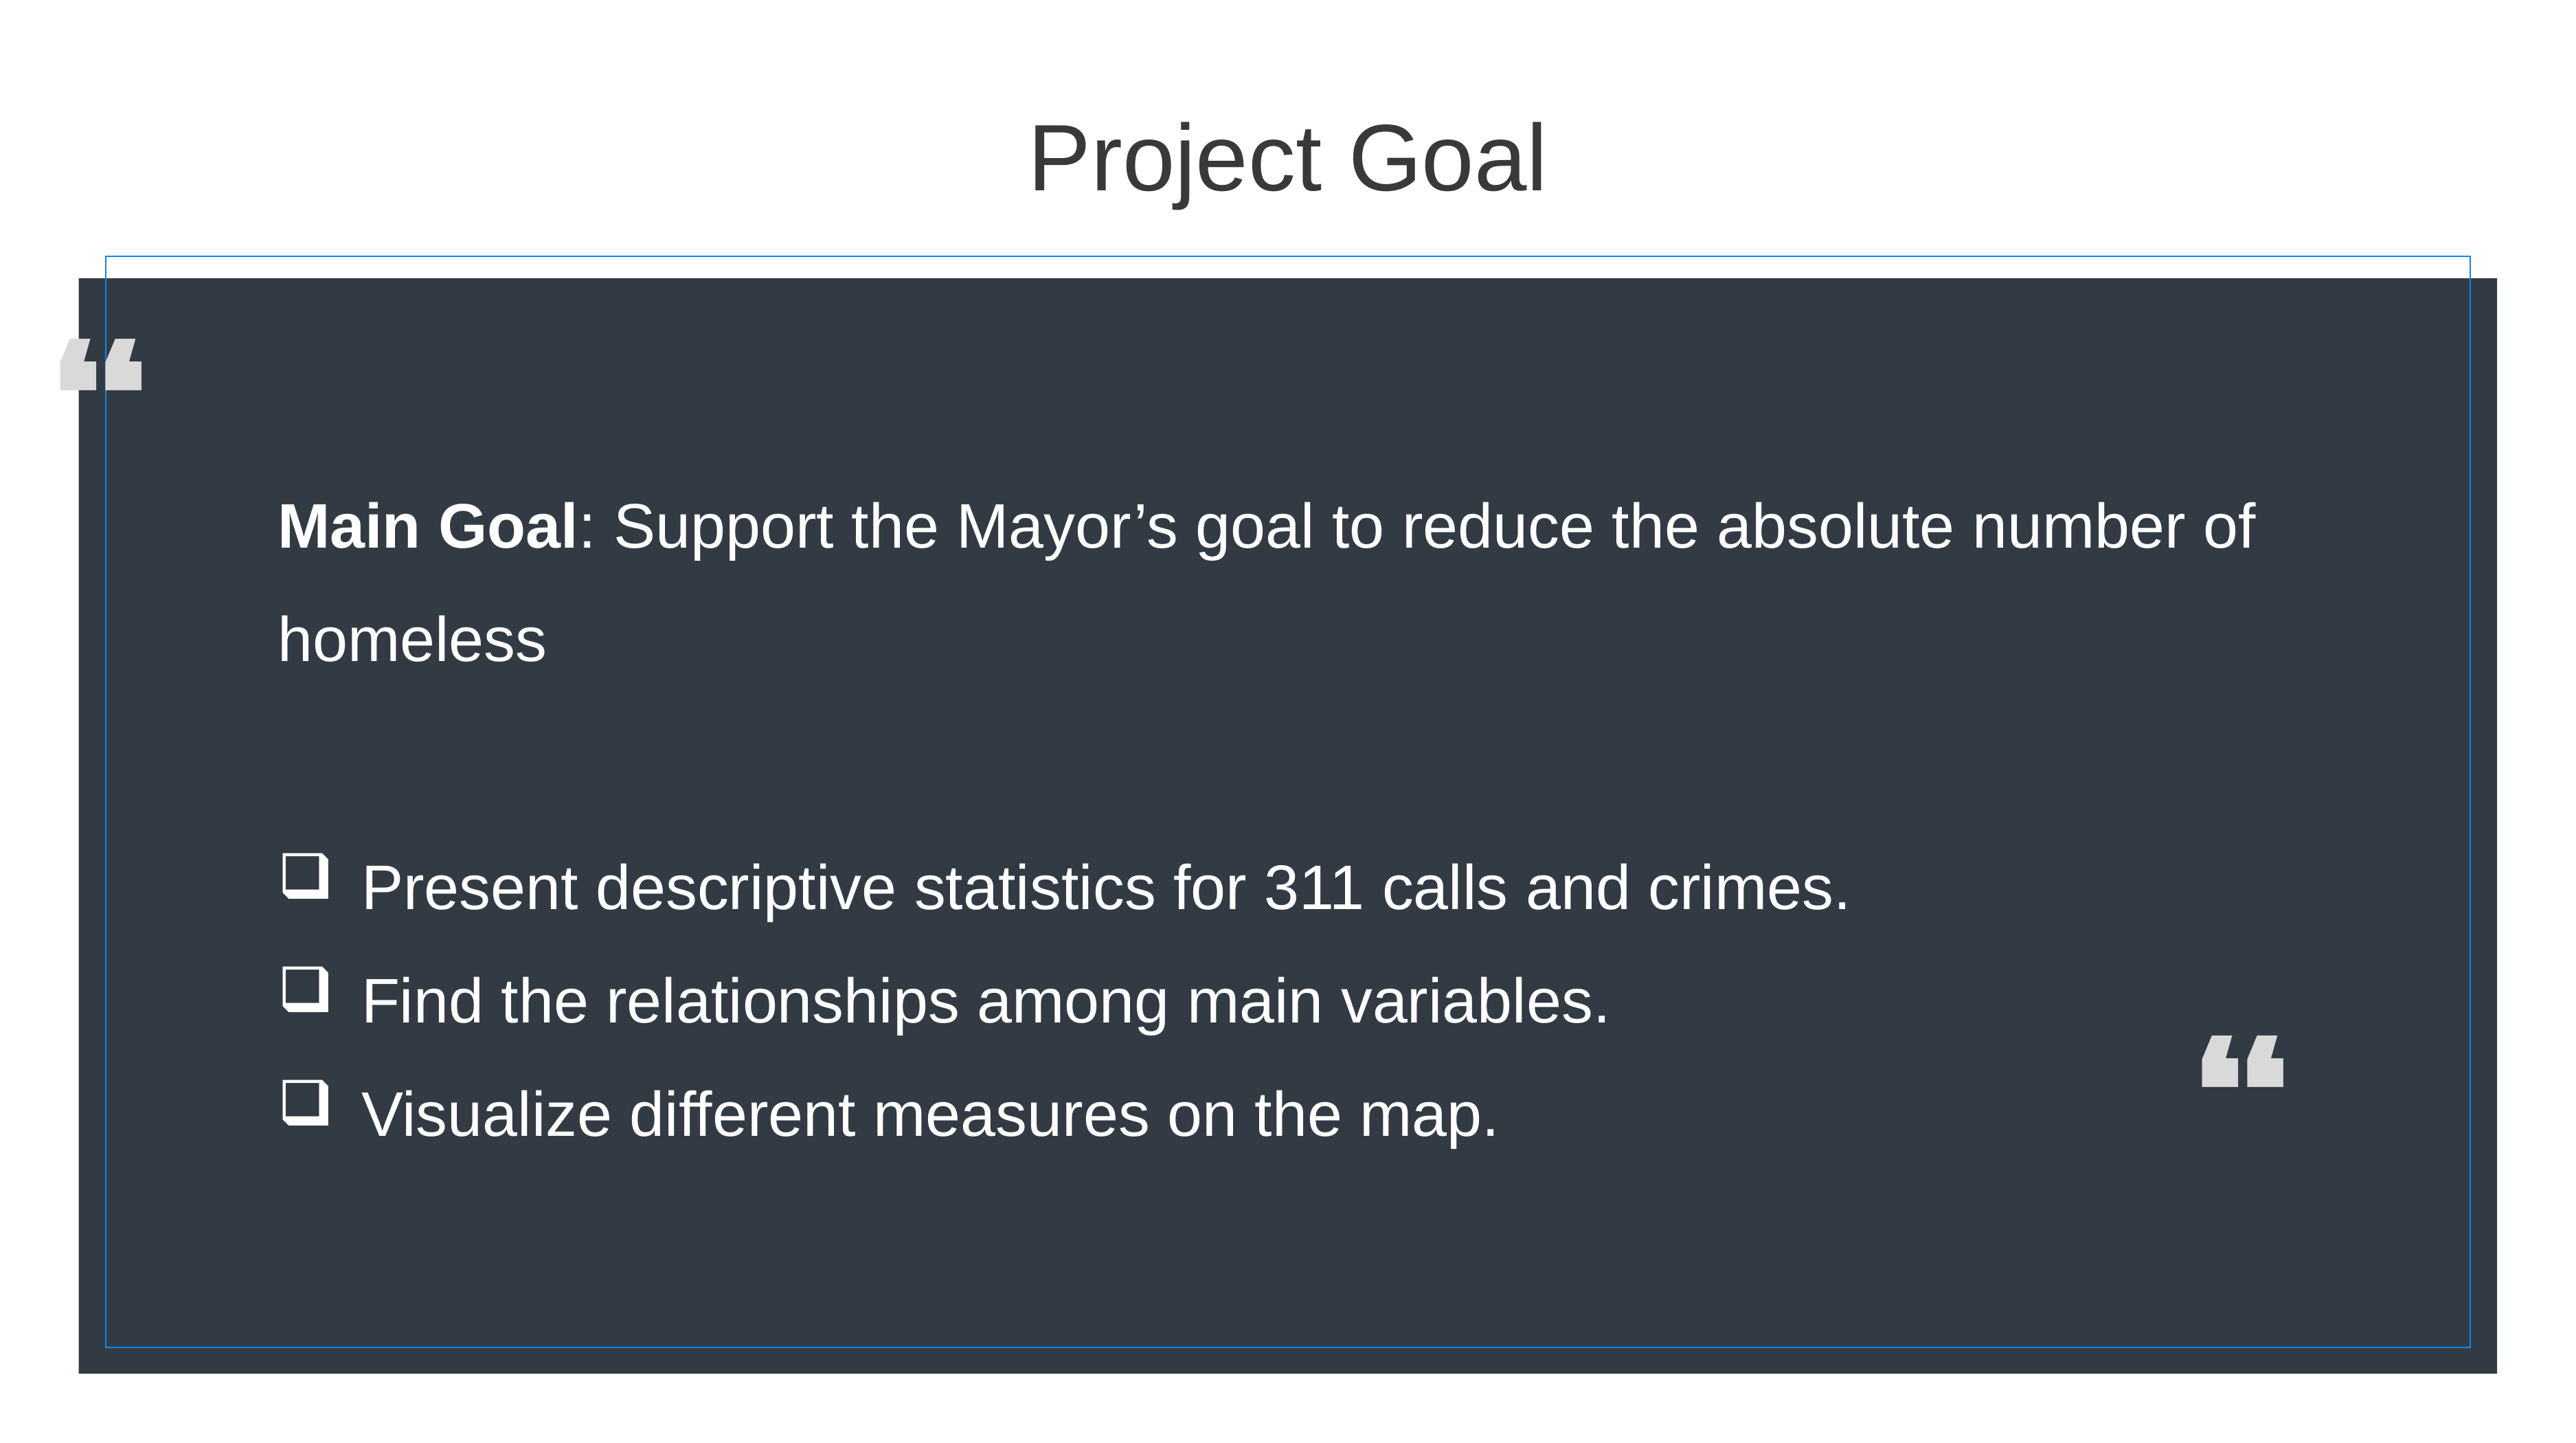

Project Goal

“
Main Goal: Support the Mayor’s goal to reduce the absolute number of homeless

Present descriptive statistics for 311 calls and crimes.
Find the relationships among main variables.
Visualize different measures on the map.
“